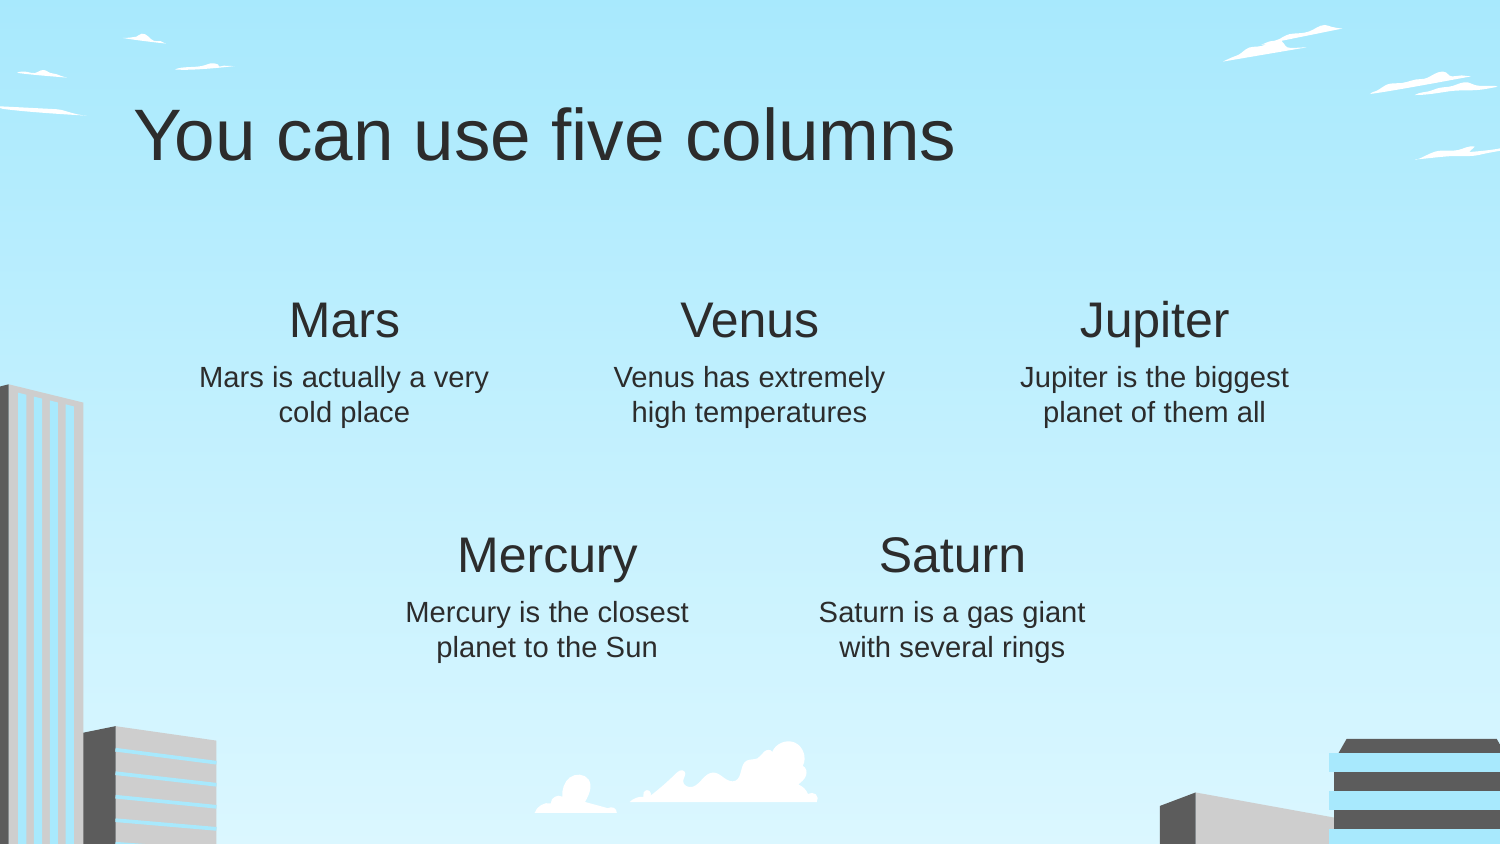

# You can use five columns
Mars
Venus
Jupiter
Mars is actually a very cold place
Venus has extremely high temperatures
Jupiter is the biggest planet of them all
Mercury
Saturn
Mercury is the closest planet to the Sun
Saturn is a gas giant with several rings